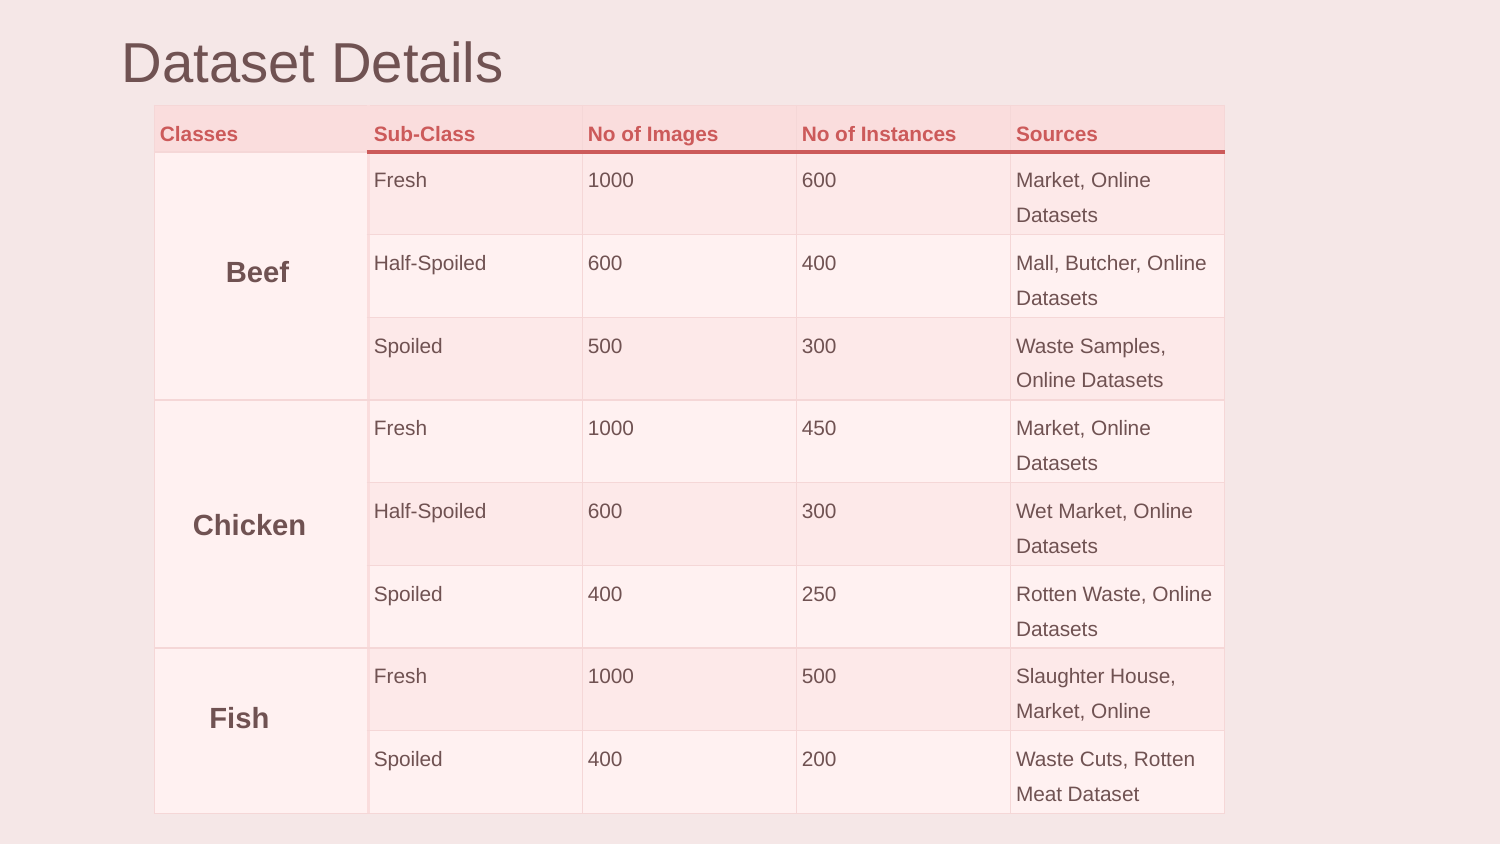

# Dataset Details
| Classes | Sub-Class | No of Images | No of Instances | Sources |
| --- | --- | --- | --- | --- |
| Beef | Fresh | 1000 | 600 | Market, Online Datasets |
|  | Half-Spoiled | 600 | 400 | Mall, Butcher, Online Datasets |
|  | Spoiled | 500 | 300 | Waste Samples, Online Datasets |
| Chicken | Fresh | 1000 | 450 | Market, Online Datasets |
|  | Half-Spoiled | 600 | 300 | Wet Market, Online Datasets |
|  | Spoiled | 400 | 250 | Rotten Waste, Online Datasets |
| Fish | Fresh | 1000 | 500 | Slaughter House, Market, Online |
|  | Spoiled | 400 | 200 | Waste Cuts, Rotten Meat Dataset |
17